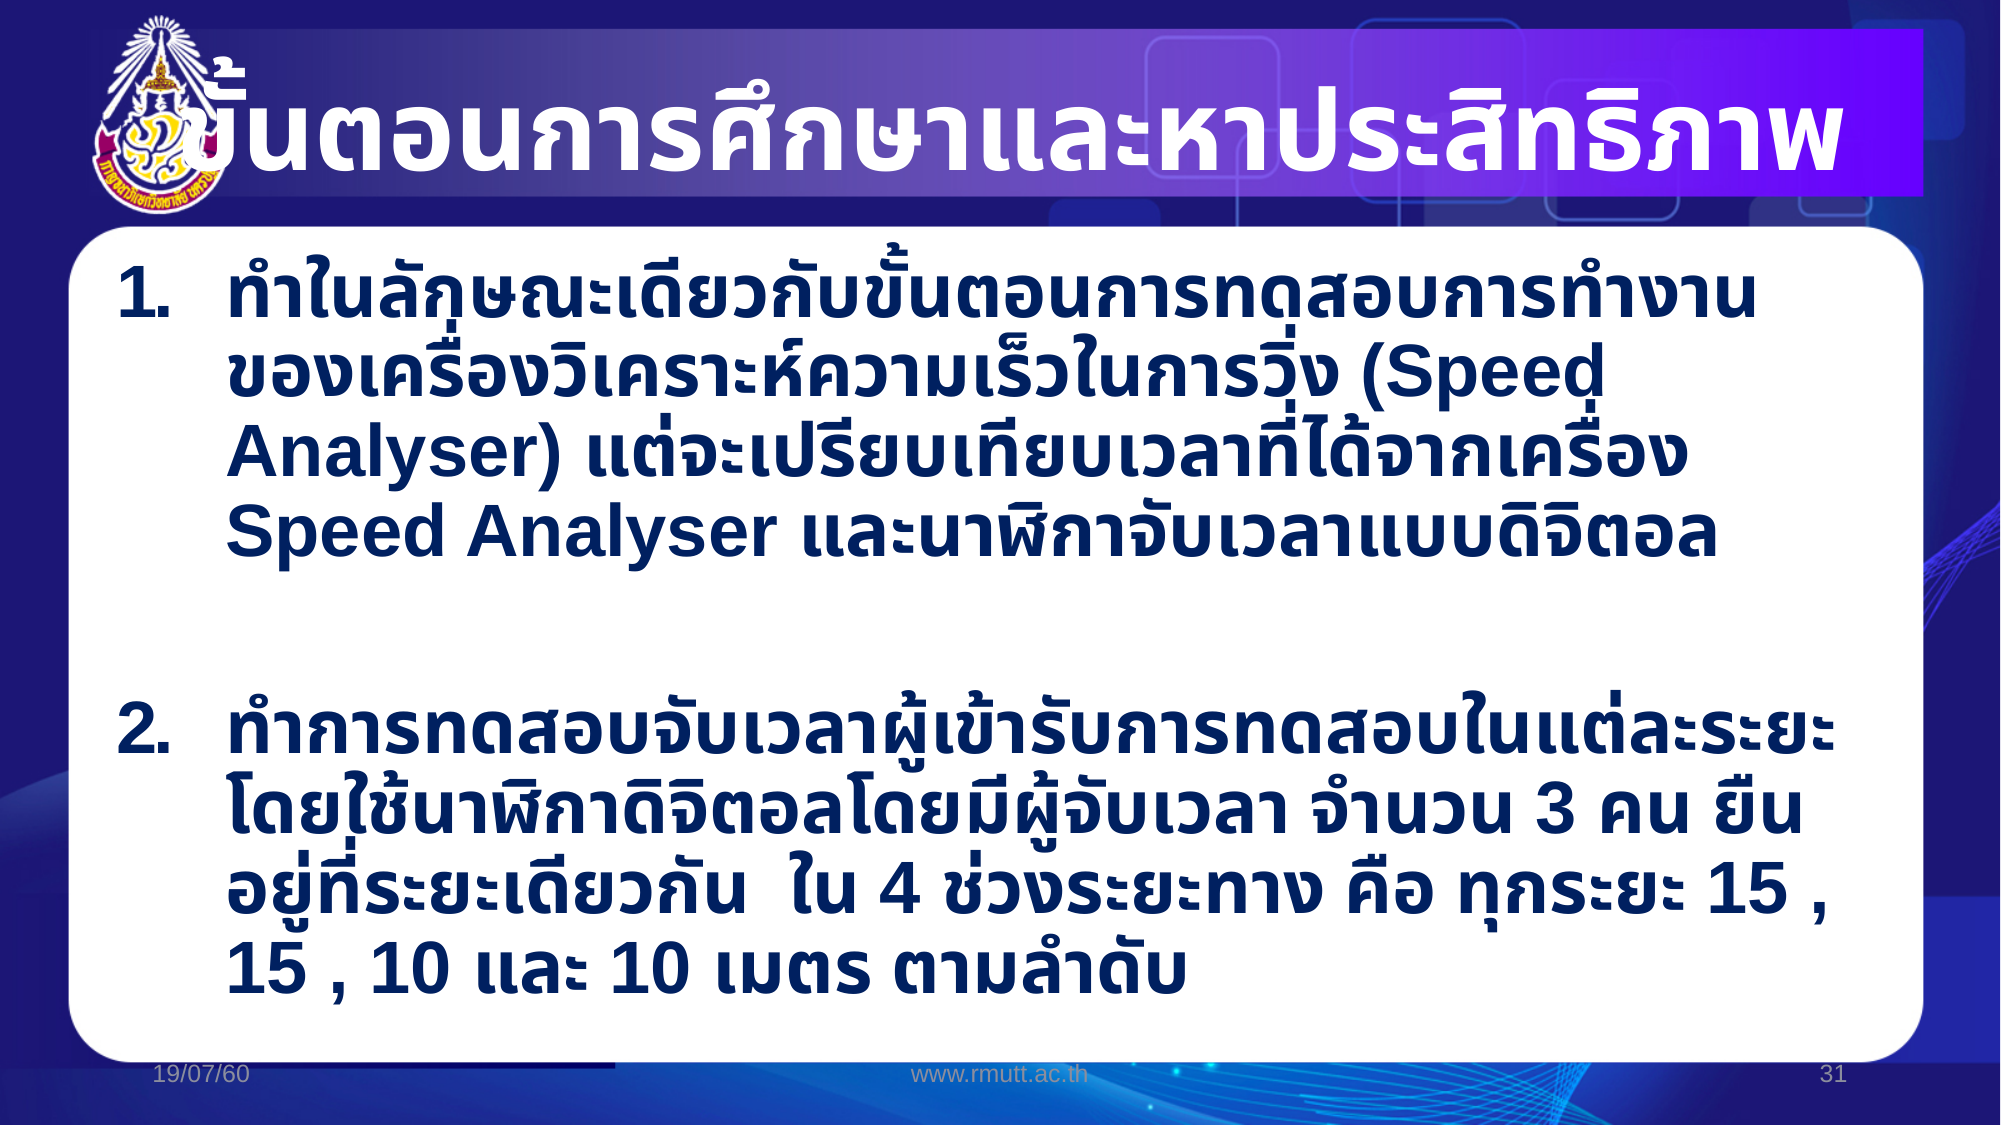

ขั้นตอนการศึกษาและหาประสิทธิภาพ
ทำในลักษณะเดียวกับขั้นตอนการทดสอบการทำงานของเครื่องวิเคราะห์ความเร็วในการวิ่ง (Speed Analyser) แต่จะเปรียบเทียบเวลาที่ได้จากเครื่อง Speed Analyser และนาฬิกาจับเวลาแบบดิจิตอล

ทำการทดสอบจับเวลาผู้เข้ารับการทดสอบในแต่ละระยะโดยใช้นาฬิกาดิจิตอลโดยมีผู้จับเวลา จำนวน 3 คน ยืนอยู่ที่ระยะเดียวกัน  ใน 4 ช่วงระยะทาง คือ ทุกระยะ 15 , 15 , 10 และ 10 เมตร ตามลำดับ
19/07/60
www.rmutt.ac.th
31